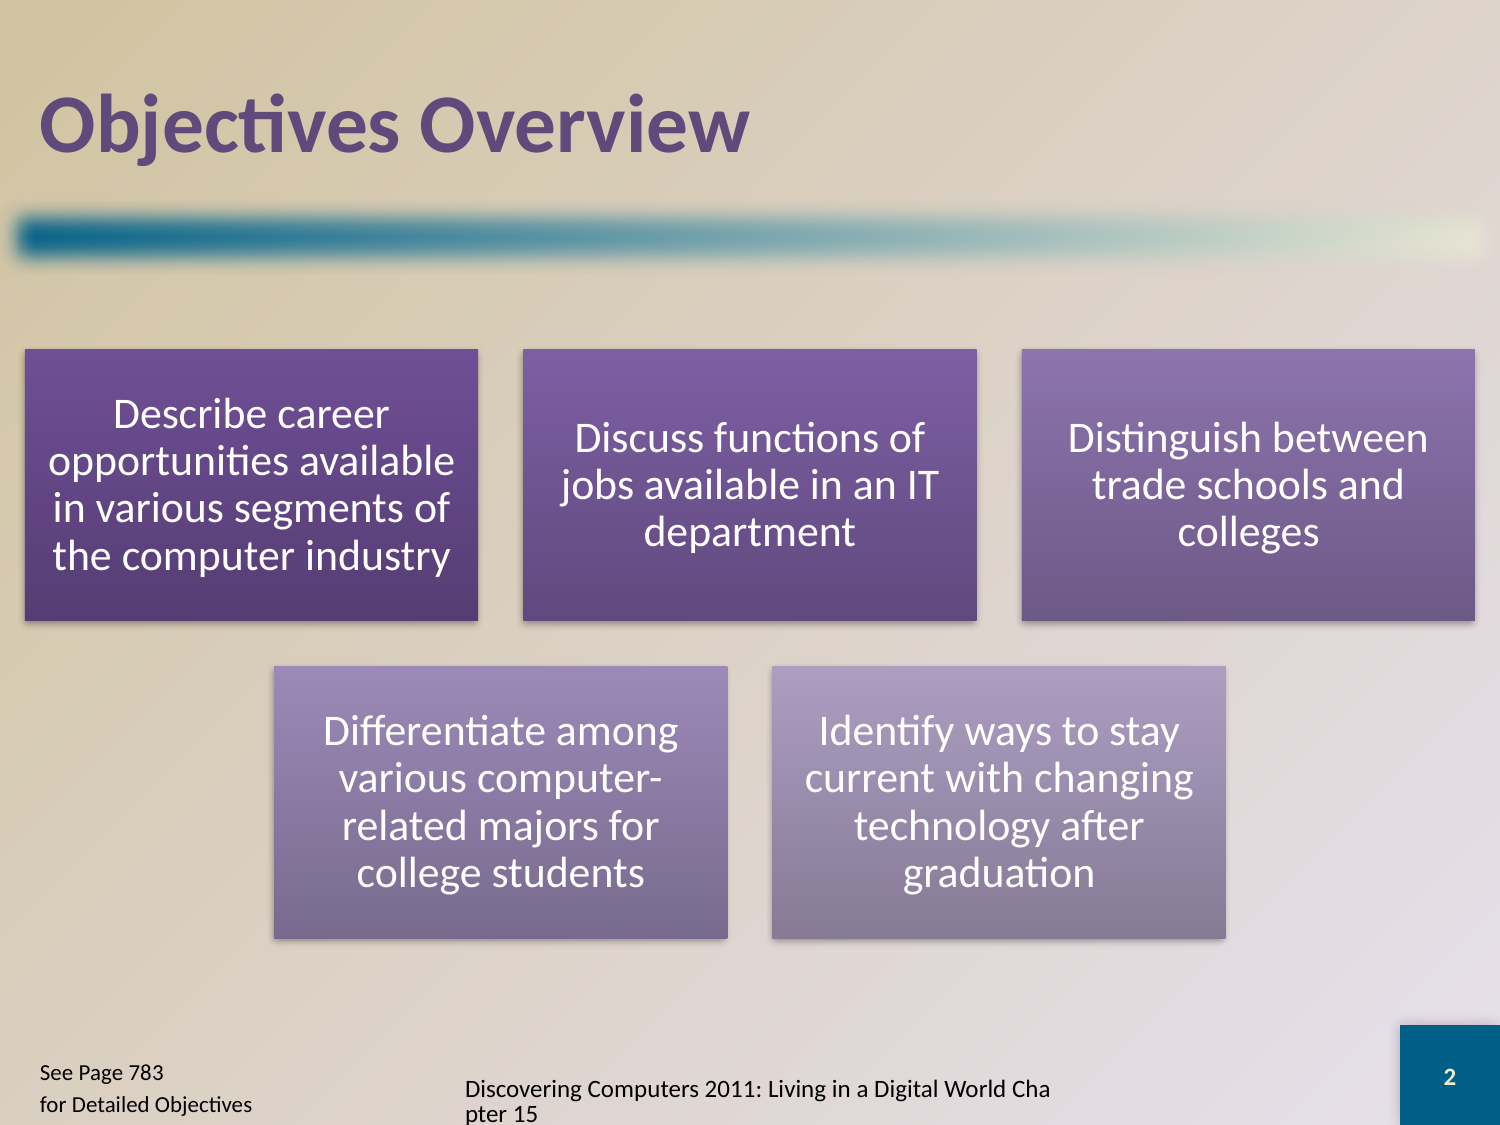

# Objectives Overview
Describe career opportunities available in various segments of the computer industry
Discuss functions of jobs available in an IT department
Distinguish between trade schools and colleges
Differentiate among various computer-related majors for college students
Identify ways to stay current with changing technology after graduation
2
See Page 783
for Detailed Objectives
Discovering Computers 2011: Living in a Digital World Chapter 15